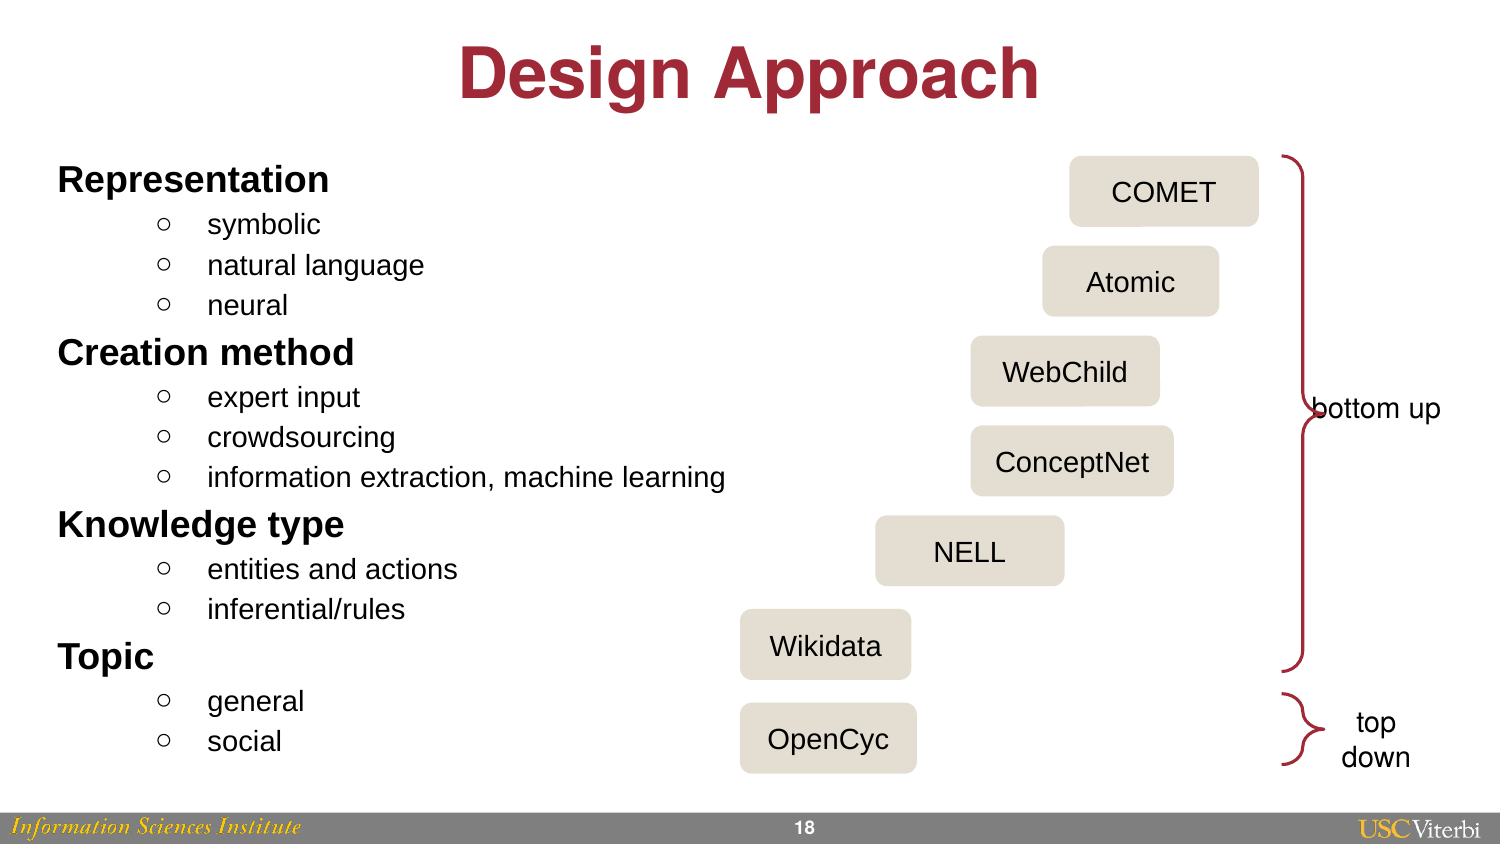

# Design Approach
Representation
symbolic
natural language
neural
Creation method
expert input
crowdsourcing
information extraction, machine learning
Knowledge type
entities and actions
inferential/rules
Topic
general
social

COMET
Atomic
WebChild
bottom up
ConceptNet
NELL
Wikidata

top
down
OpenCyc
18